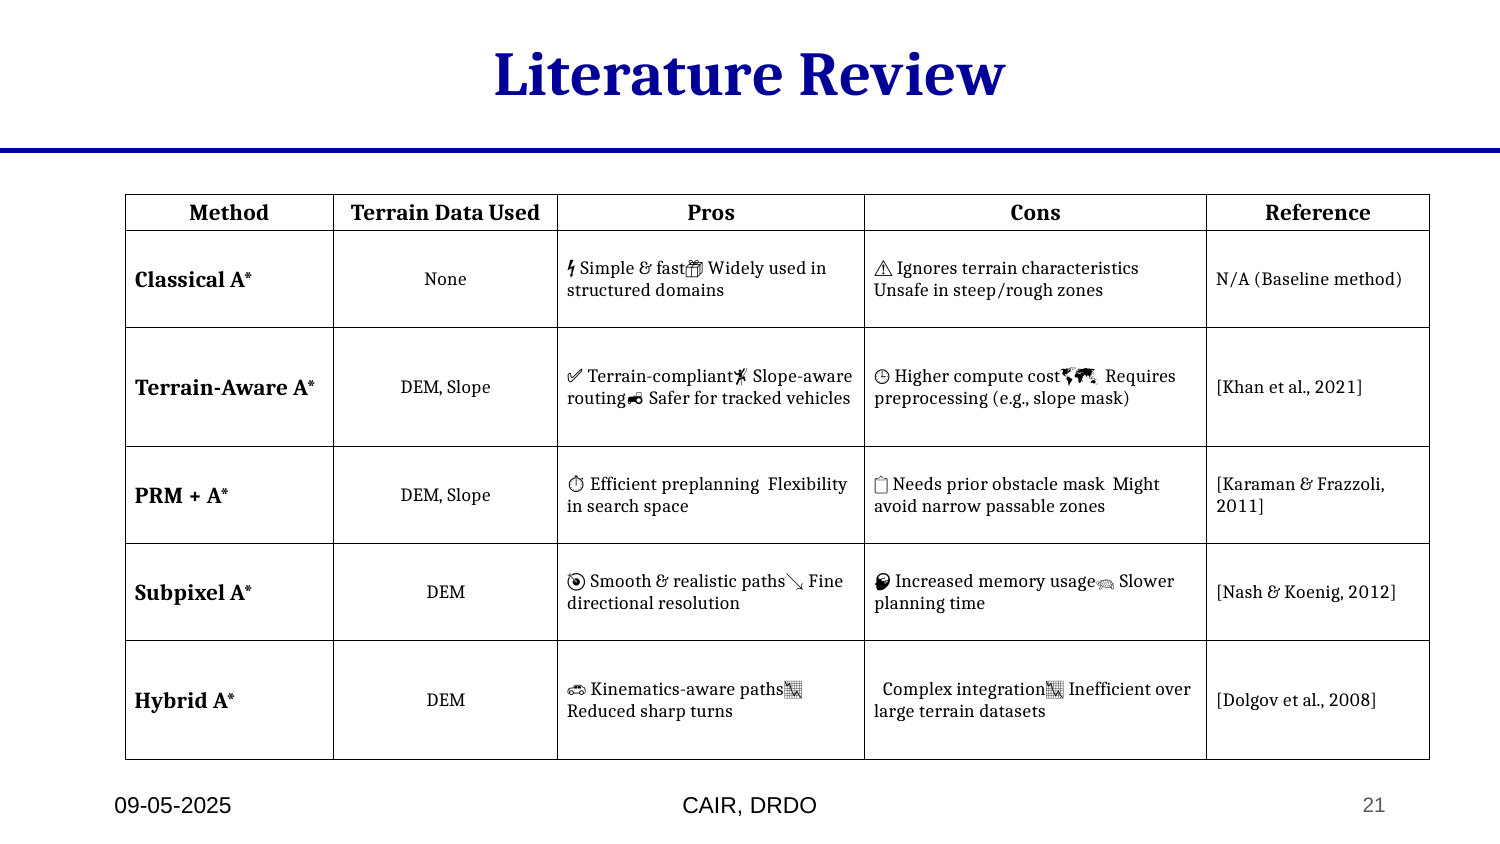

# Literature Review
| Method | Terrain Data Used | Pros | Cons | Reference |
| --- | --- | --- | --- | --- |
| Classical A\* | None | ⚡ Simple & fast📦 Widely used in structured domains | ⚠️ Ignores terrain characteristics🧭 Unsafe in steep/rough zones | N/A (Baseline method) |
| Terrain-Aware A\* | DEM, Slope | ✅ Terrain-compliant🧗 Slope-aware routing🚜 Safer for tracked vehicles | 🕒 Higher compute cost🗺 Requires preprocessing (e.g., slope mask) | [Khan et al., 2021] |
| PRM + A\* | DEM, Slope | ⏱ Efficient preplanning🧭 Flexibility in search space | 📋 Needs prior obstacle mask🧱 Might avoid narrow passable zones | [Karaman & Frazzoli, 2011] |
| Subpixel A\* | DEM | 🎯 Smooth & realistic paths↘ Fine directional resolution | 🧠 Increased memory usage🐢 Slower planning time | [Nash & Koenig, 2012] |
| Hybrid A\* | DEM | 🚗 Kinematics-aware paths📉 Reduced sharp turns | 🧩 Complex integration📉 Inefficient over large terrain datasets | [Dolgov et al., 2008] |
09-05-2025
CAIR, DRDO
21